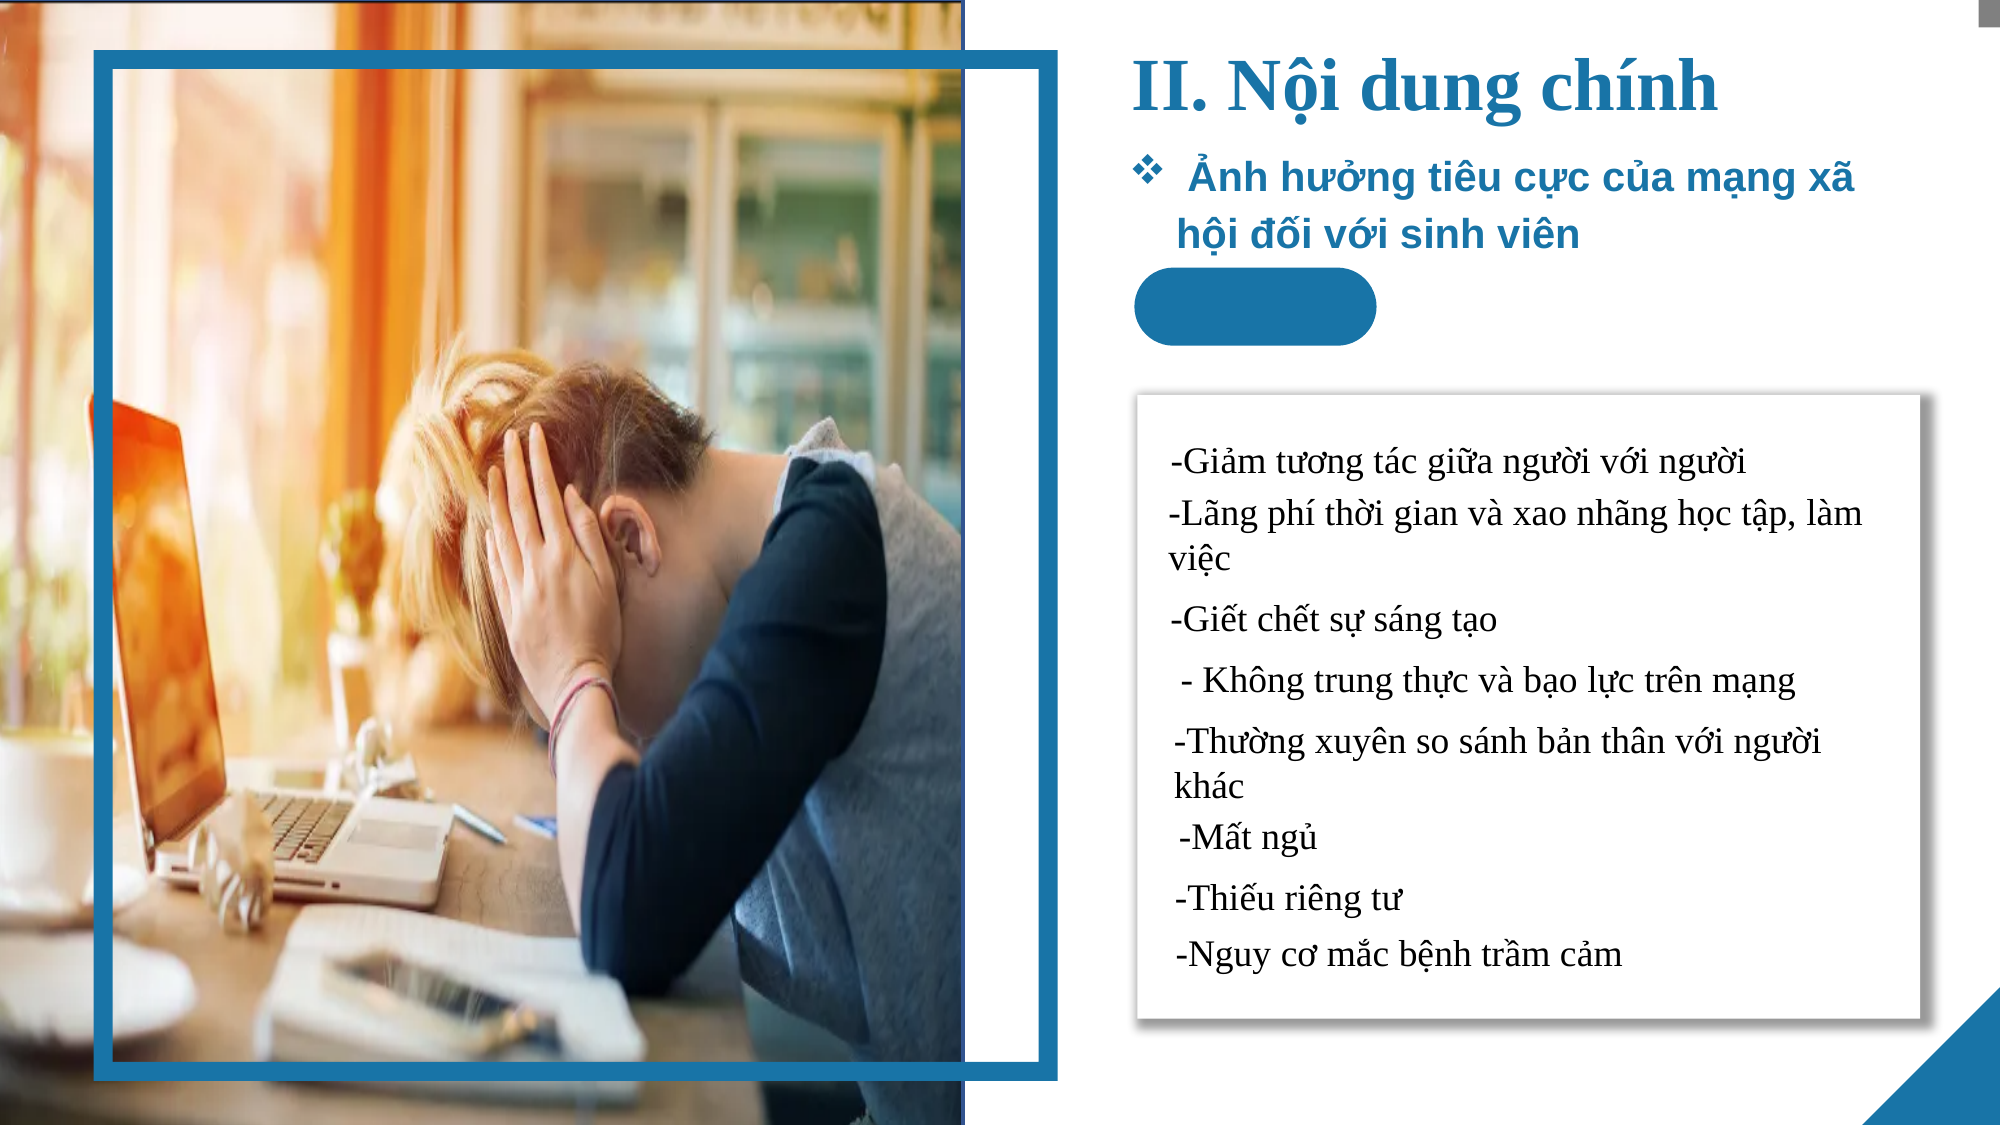

-Nguy cơ mắc bệnh trầm cảm

-Giết chết sự sáng tạo

-Mất ngủ

-Thường xuyên so sánh bản thân với người khác

-Thiếu riêng tư

-Lãng phí thời gian và xao nhãng học tập, làm việc

- Không trung thực và bạo lực trên mạng
II. Nội dung chính

 Ảnh hưởng tiêu cực của mạng xã hội đối với sinh viên

-Giảm tương tác giữa người với người